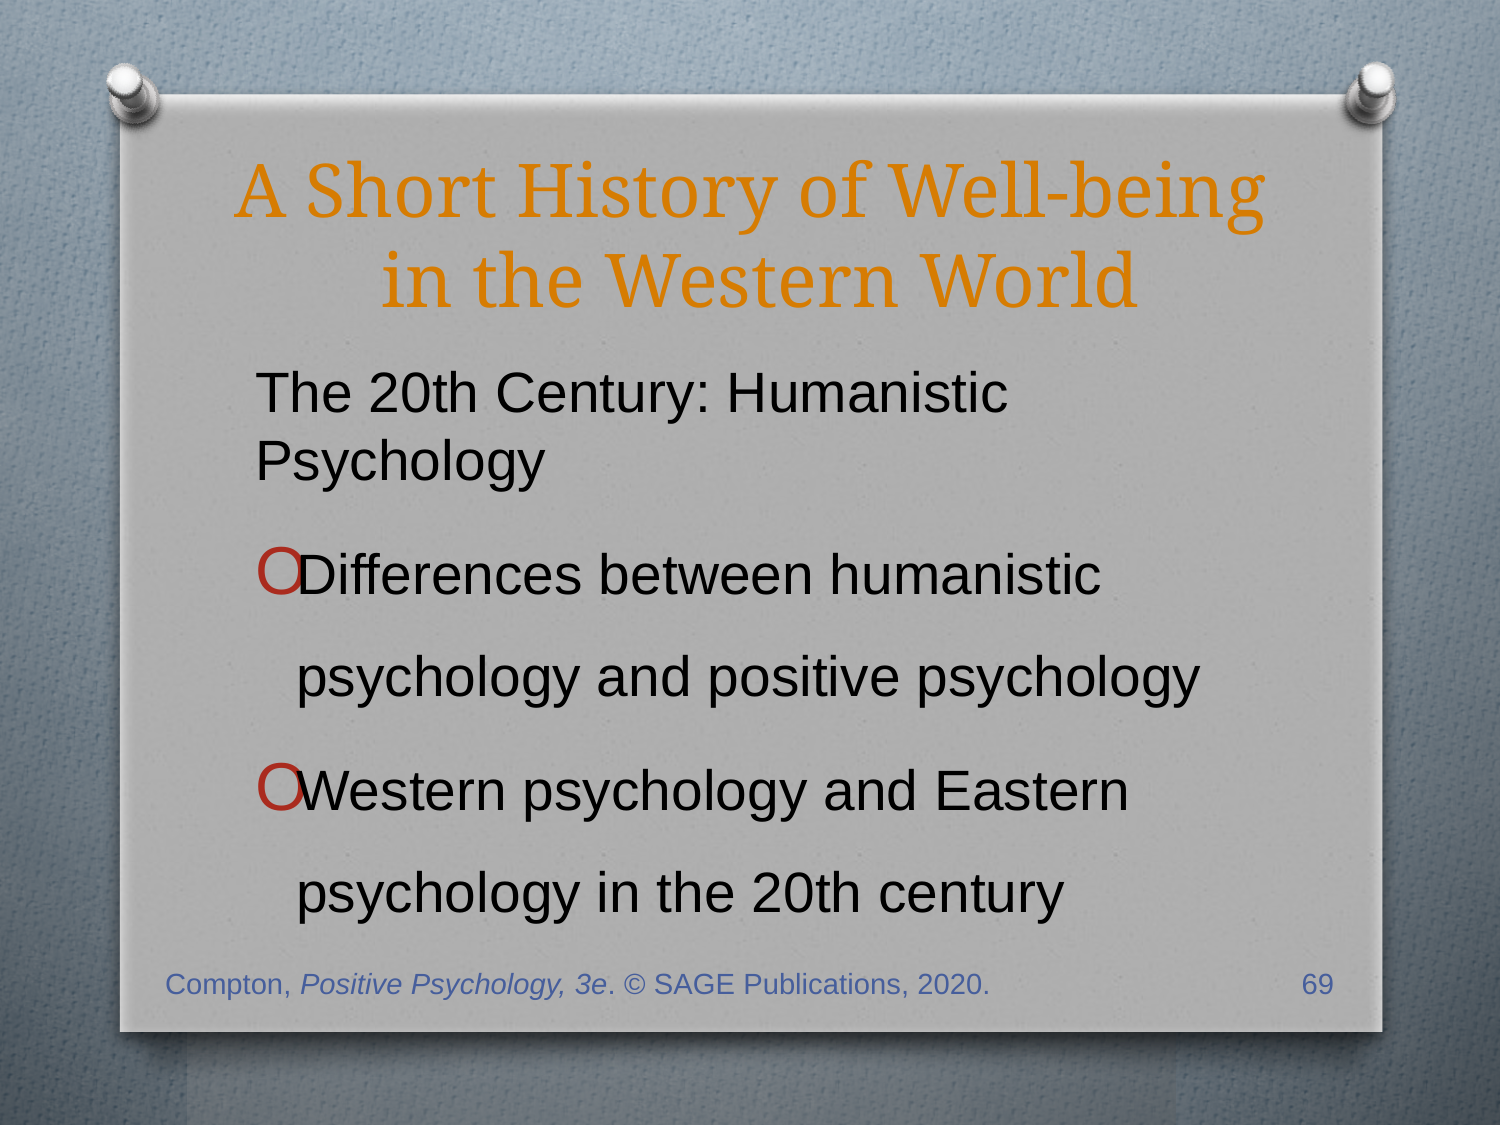

# A Short History of Well-being in the Western World
The 20th Century: Humanistic Psychology
Differences between humanistic psychology and positive psychology
Western psychology and Eastern psychology in the 20th century

Compton, Positive Psychology, 3e. © SAGE Publications, 2020.
69